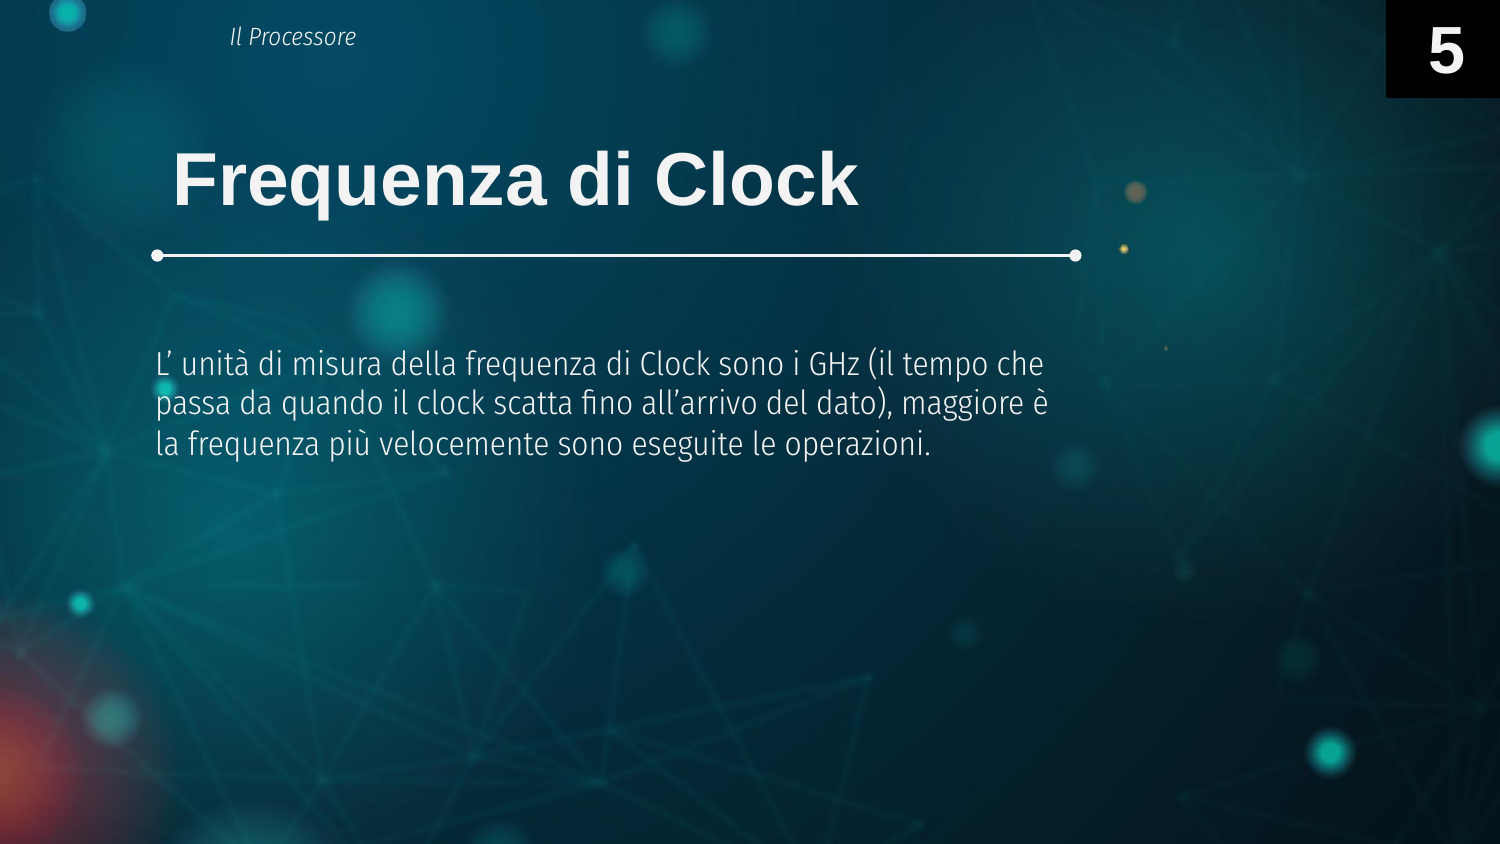

Il Processore
5
Frequenza di Clock
L’ unità di misura della frequenza di Clock sono i GHz (il tempo che passa da quando il clock scatta fino all’arrivo del dato), maggiore è la frequenza più velocemente sono eseguite le operazioni.